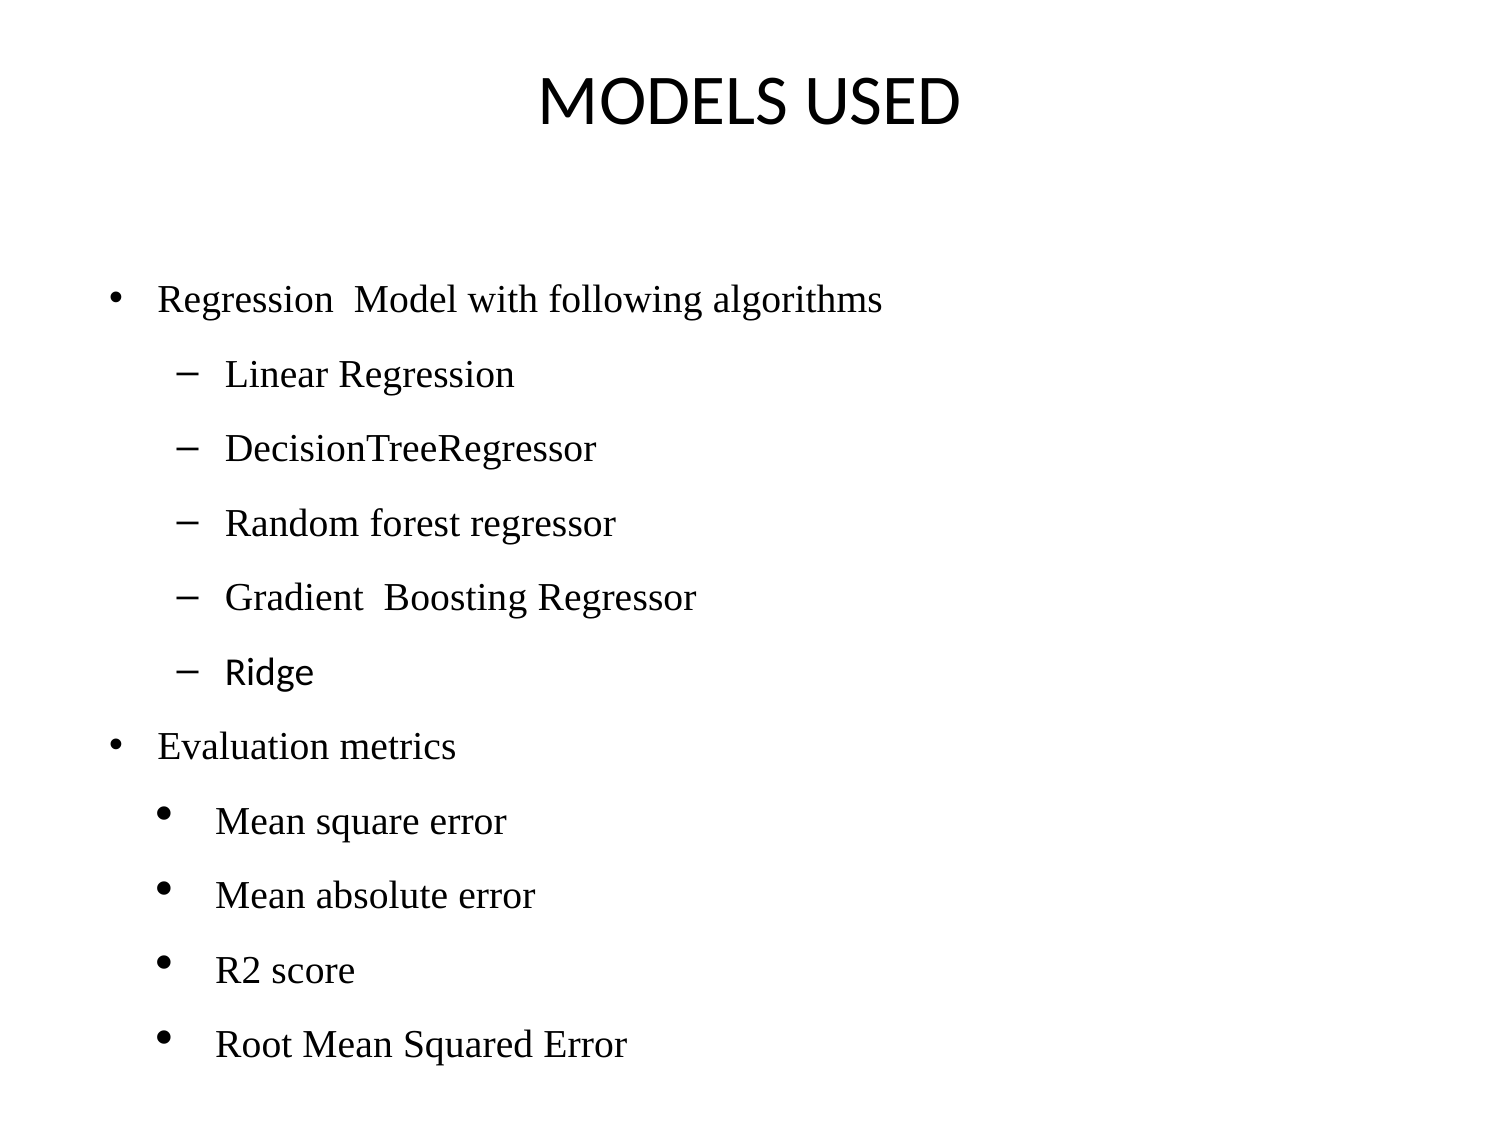

# MODELS USED
Regression  Model with following algorithms
Linear Regression
DecisionTreeRegressor
Random forest regressor
Gradient  Boosting Regressor
Ridge
Evaluation metrics
Mean square error
Mean absolute error
R2 score
Root Mean Squared Error